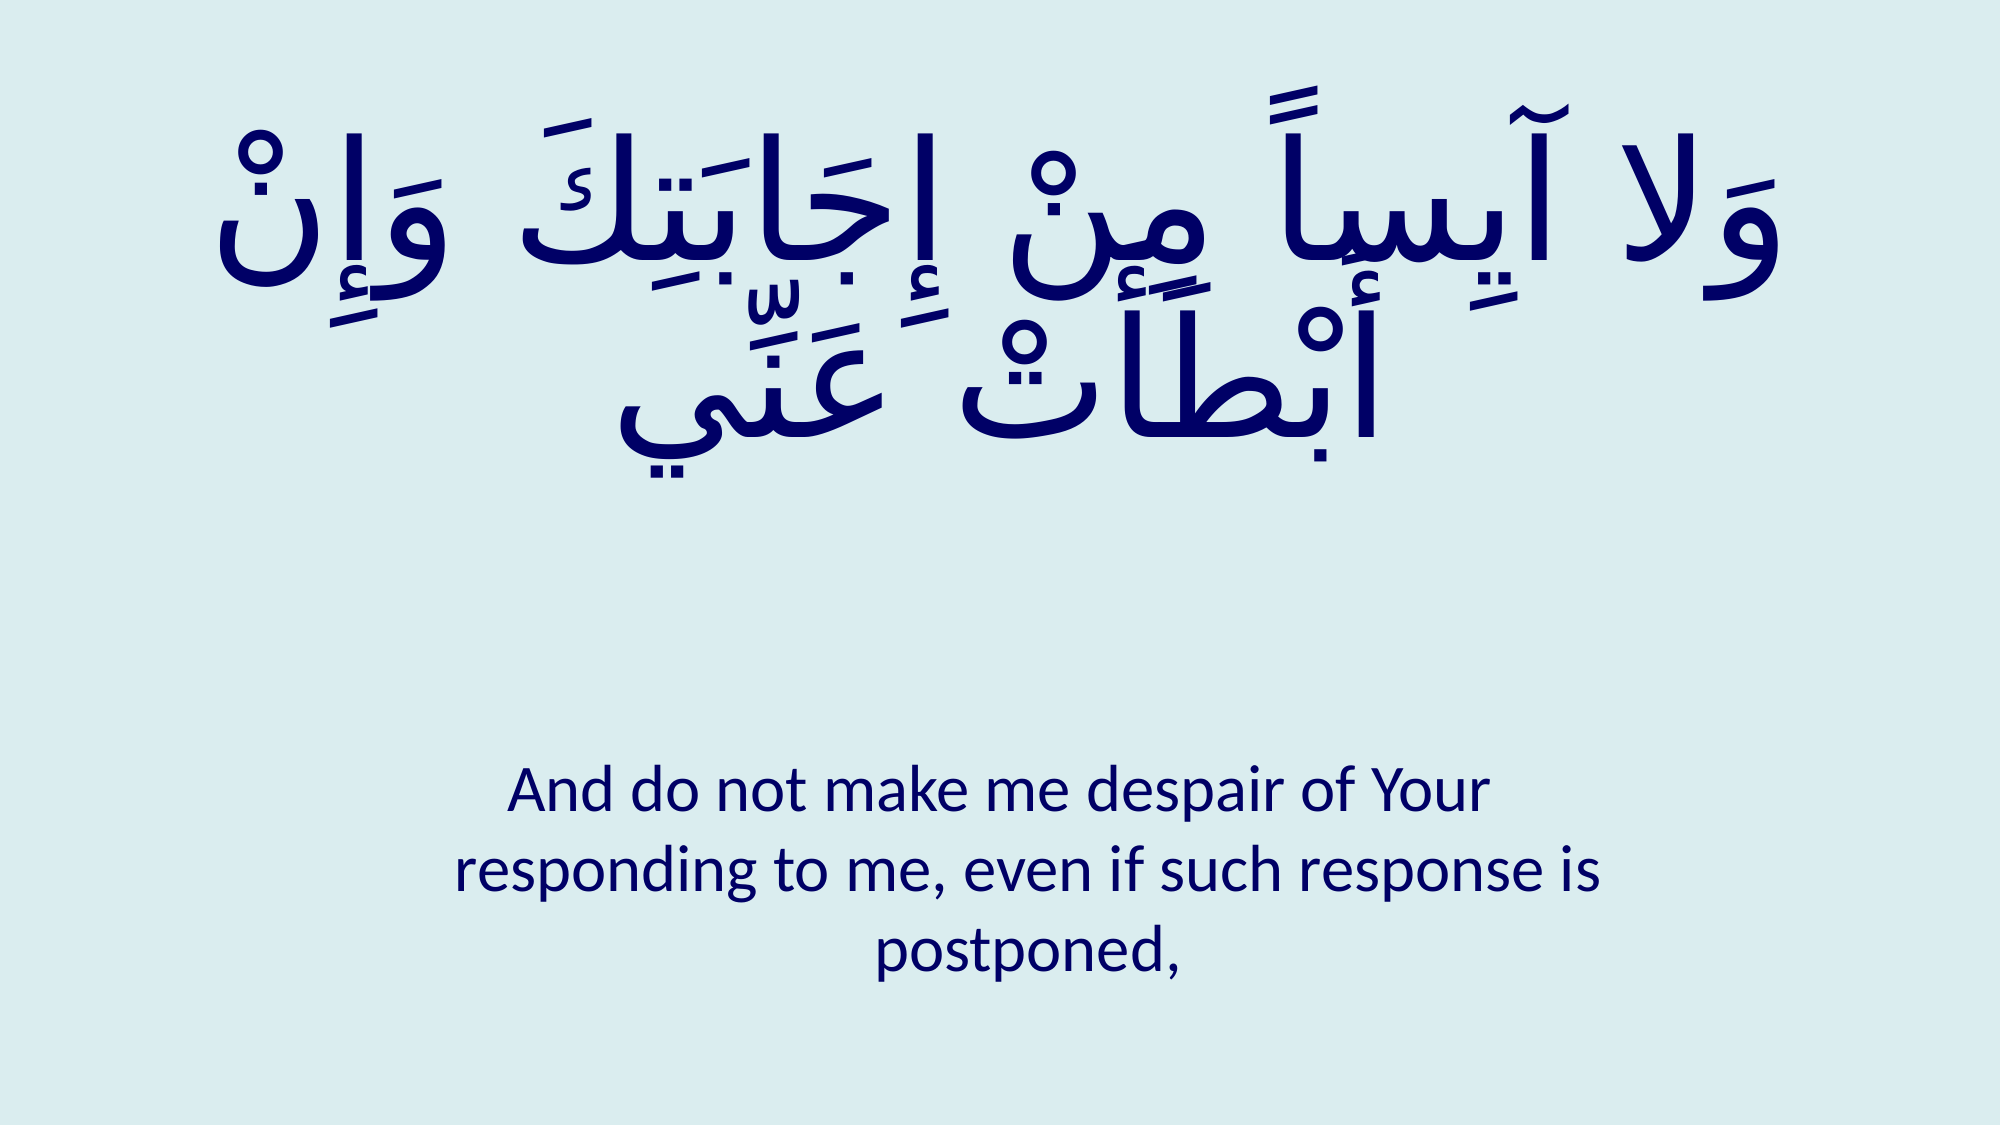

# وَلا آيِساً مِنْ إِجَابَتِكَ وَإِنْ أَبْطَأَتْ عَنِّي
And do not make me despair of Your responding to me, even if such response is postponed,